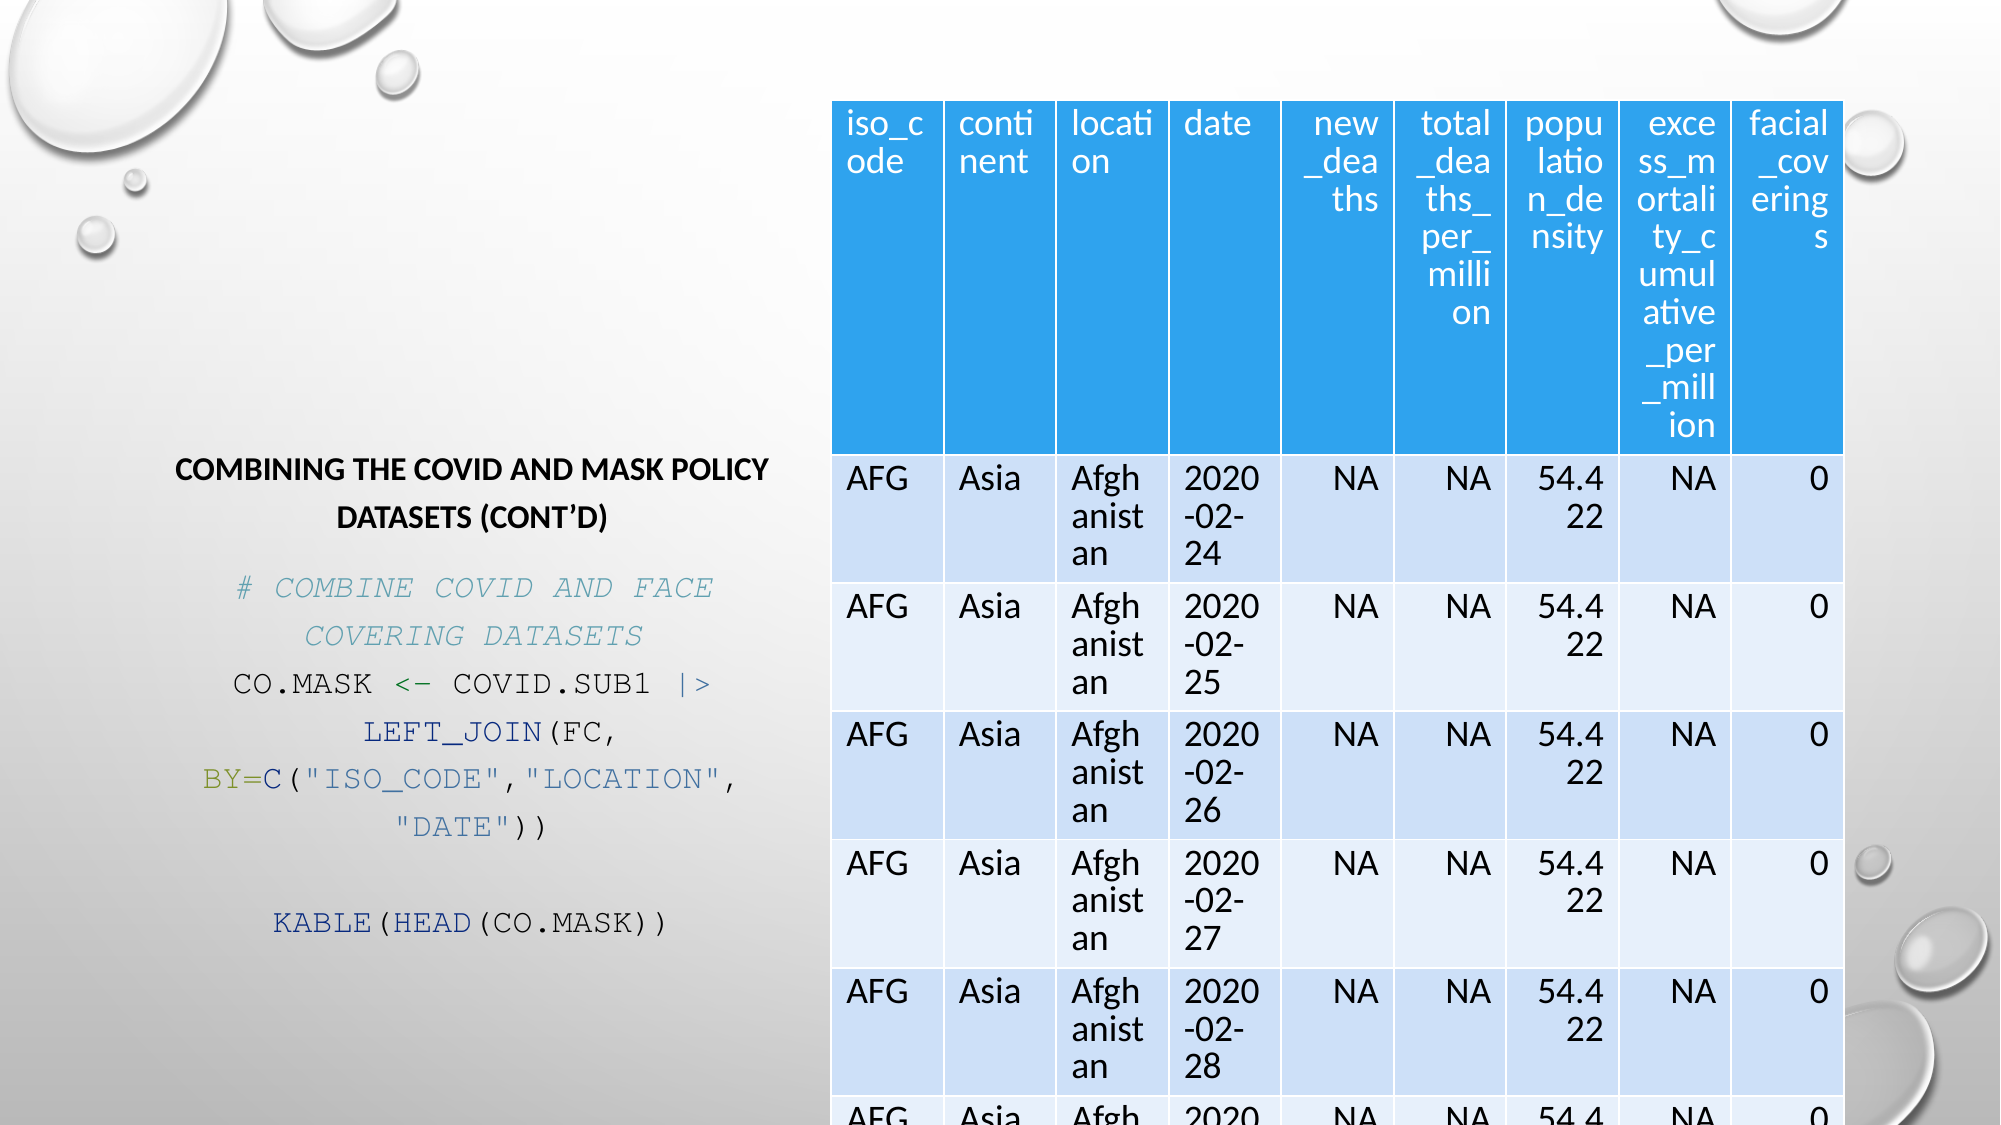

| iso\_code | continent | location | date | new\_deaths | total\_deaths\_per\_million | population\_density | excess\_mortality\_cumulative\_per\_million | facial\_coverings |
| --- | --- | --- | --- | --- | --- | --- | --- | --- |
| AFG | Asia | Afghanistan | 2020-02-24 | NA | NA | 54.422 | NA | 0 |
| AFG | Asia | Afghanistan | 2020-02-25 | NA | NA | 54.422 | NA | 0 |
| AFG | Asia | Afghanistan | 2020-02-26 | NA | NA | 54.422 | NA | 0 |
| AFG | Asia | Afghanistan | 2020-02-27 | NA | NA | 54.422 | NA | 0 |
| AFG | Asia | Afghanistan | 2020-02-28 | NA | NA | 54.422 | NA | 0 |
| AFG | Asia | Afghanistan | 2020-02-29 | NA | NA | 54.422 | NA | 0 |
Combining the Covid and Mask Policy datasets (cont’d)
# combine covid and face covering datasets co.mask <- covid.sub1 |> left_join(fc, by=c("iso_code","location", "date")) kable(head(co.mask))